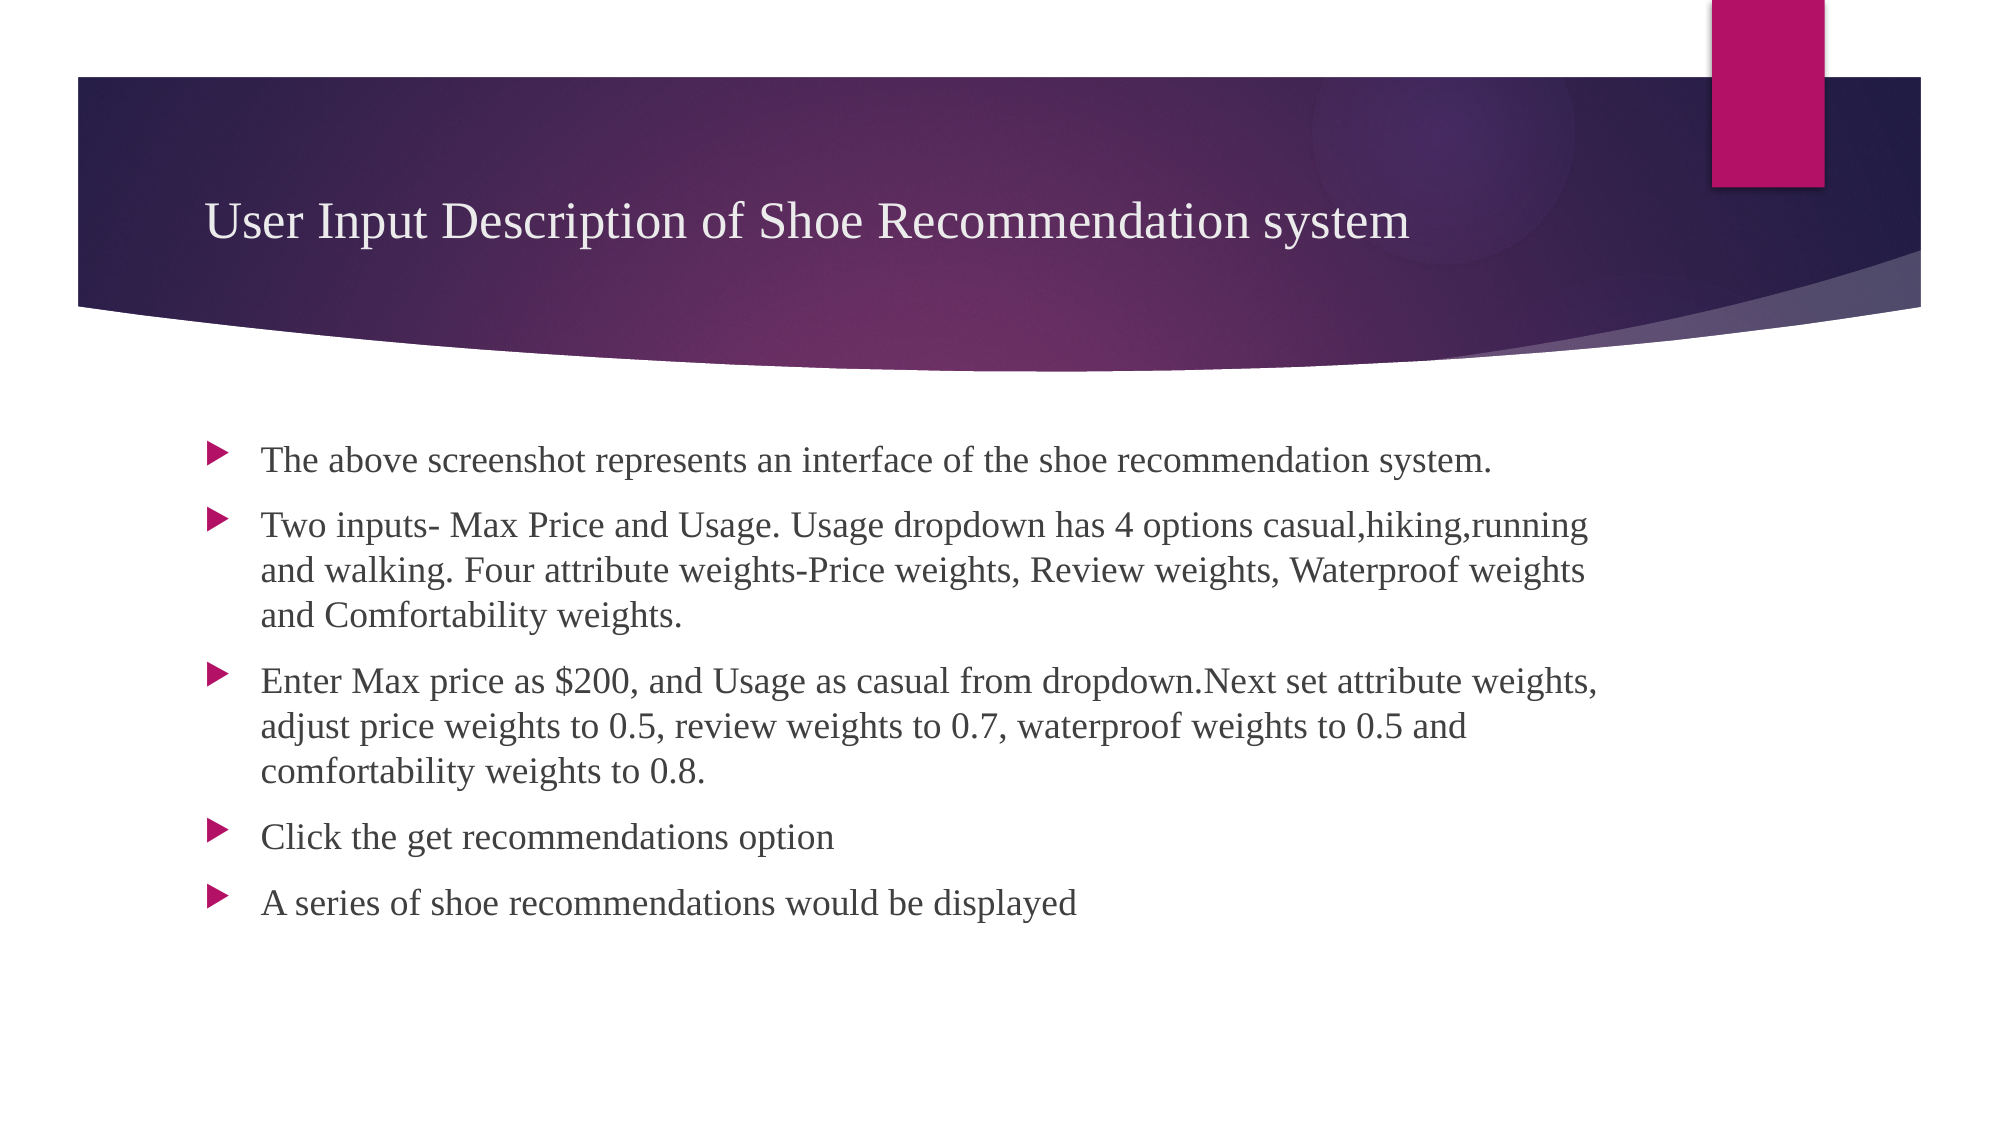

# User Input Description of Shoe Recommendation system
The above screenshot represents an interface of the shoe recommendation system.
Two inputs- Max Price and Usage. Usage dropdown has 4 options casual,hiking,running and walking. Four attribute weights-Price weights, Review weights, Waterproof weights and Comfortability weights.
Enter Max price as $200, and Usage as casual from dropdown.Next set attribute weights, adjust price weights to 0.5, review weights to 0.7, waterproof weights to 0.5 and comfortability weights to 0.8.
Click the get recommendations option
A series of shoe recommendations would be displayed